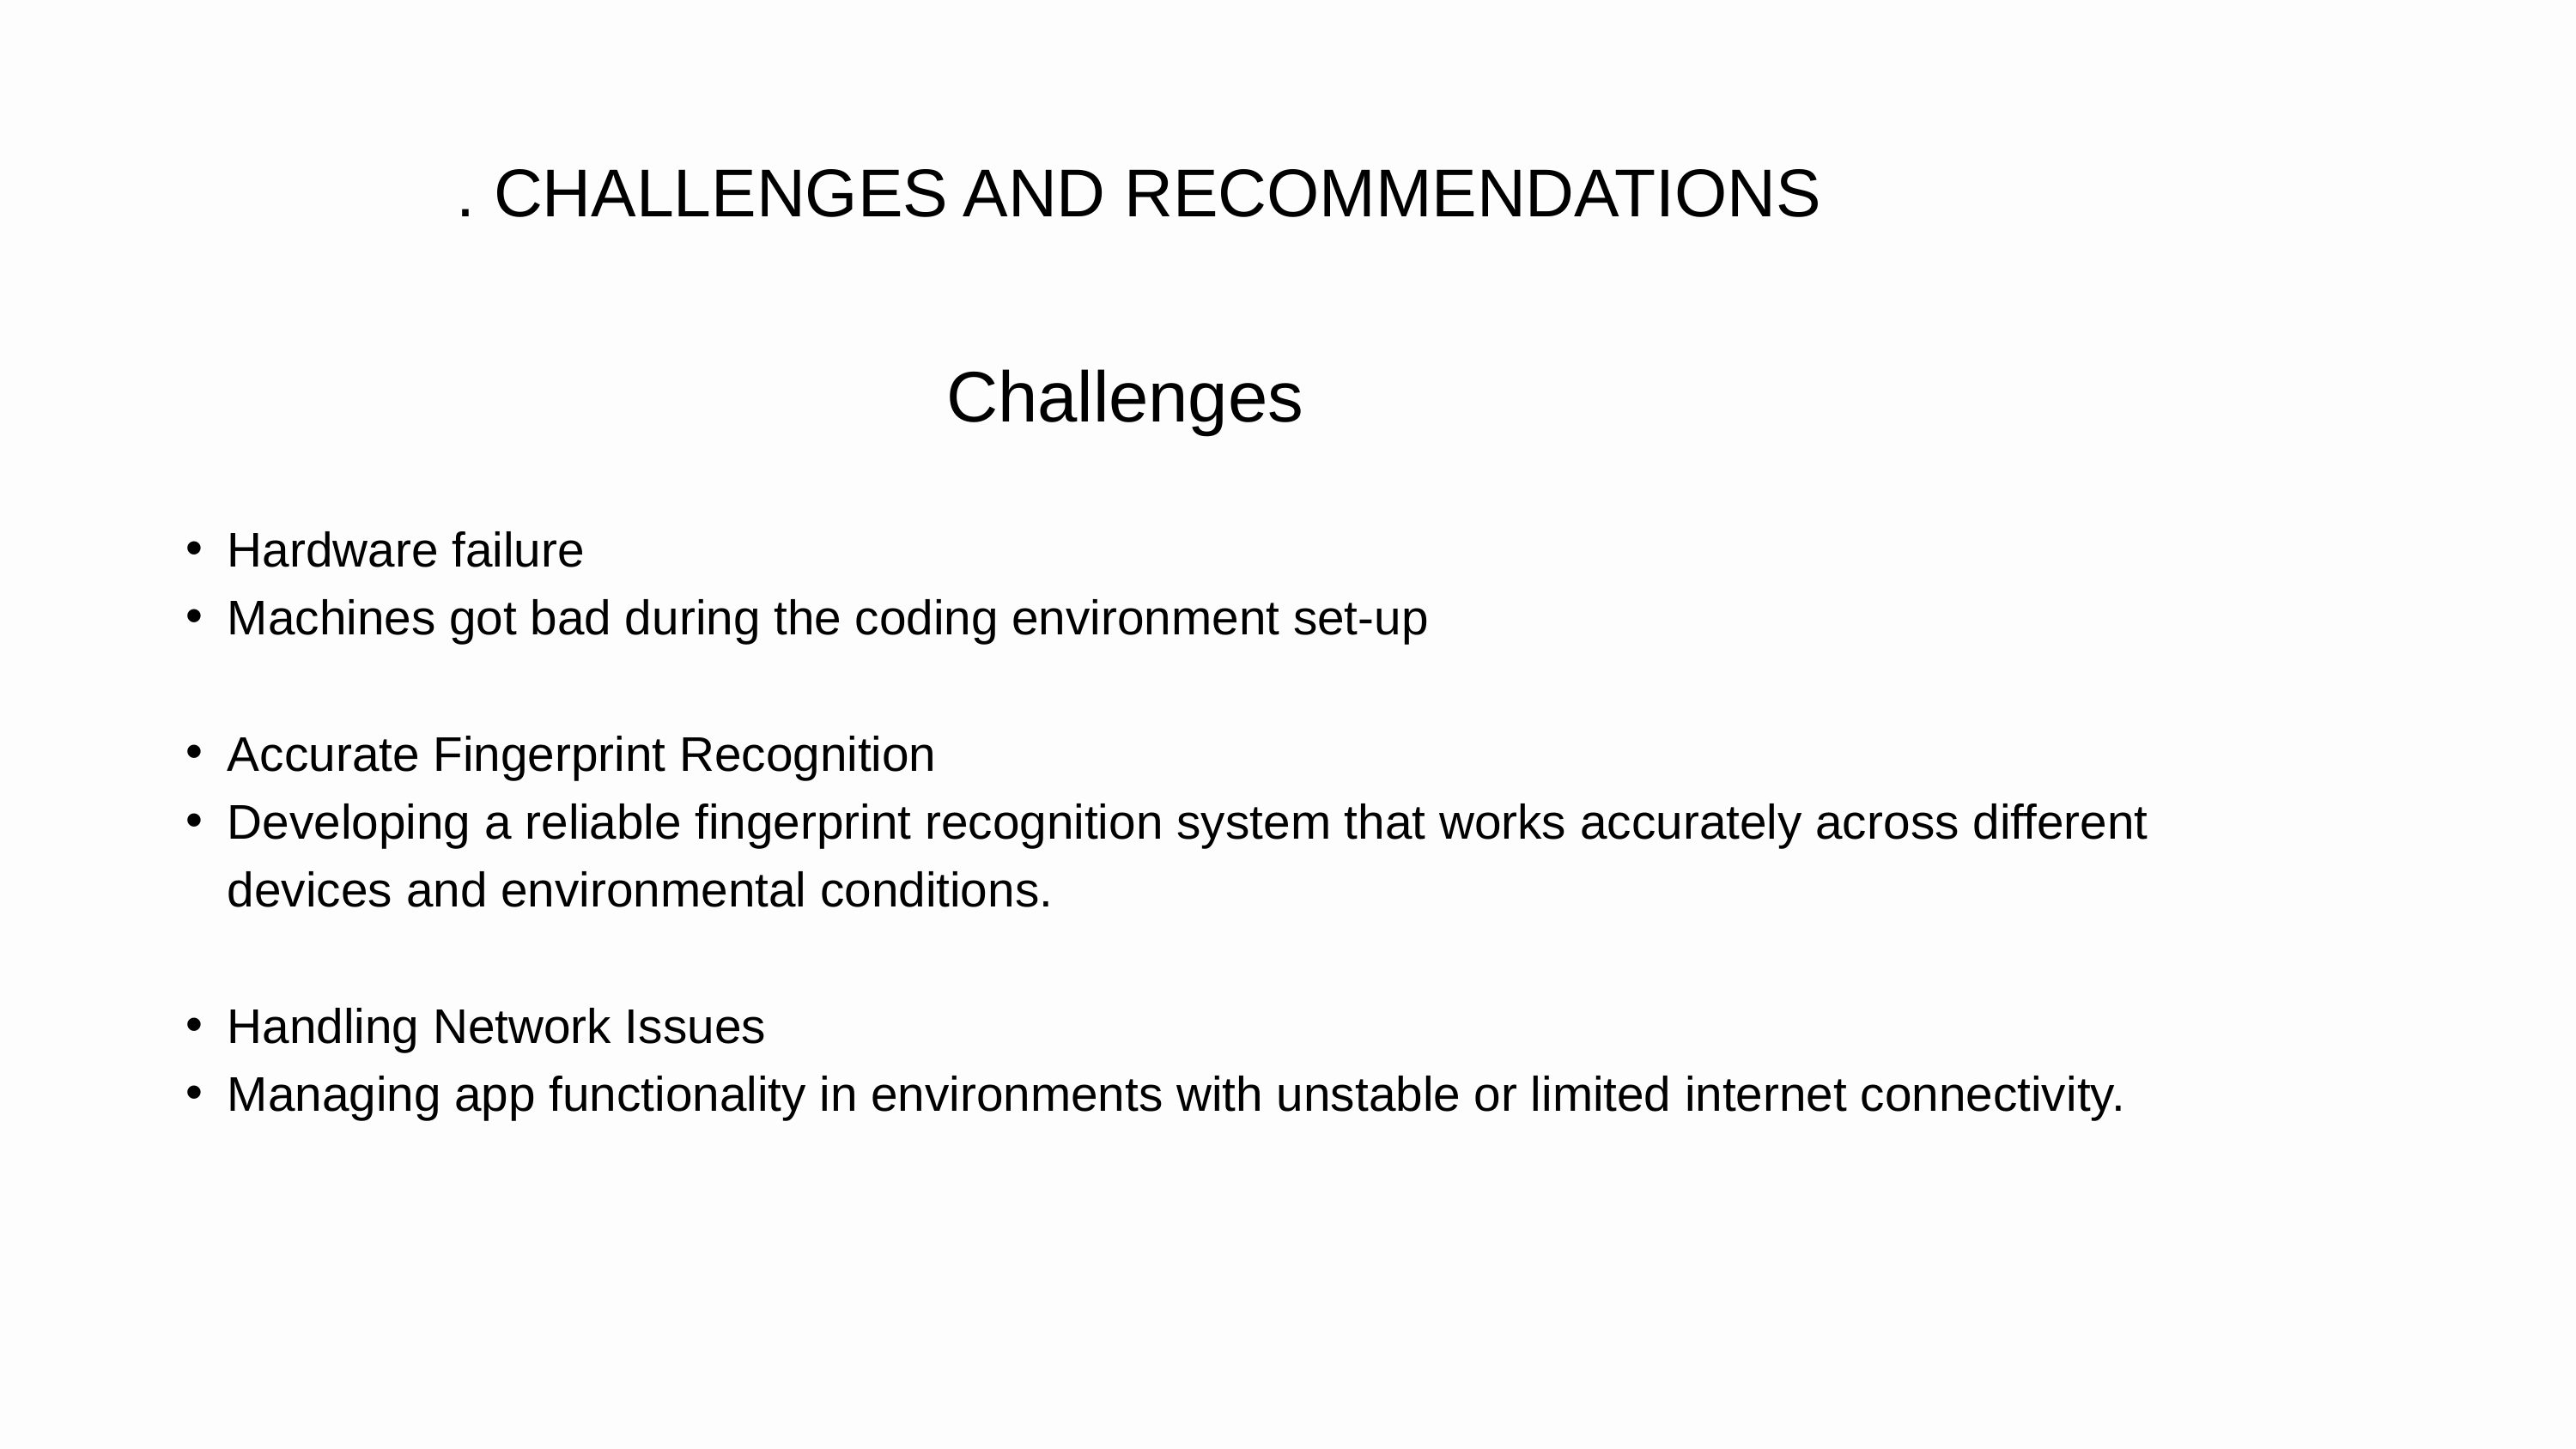

. CHALLENGES AND RECOMMENDATIONS
Challenges
Hardware failure
Machines got bad during the coding environment set-up

Accurate Fingerprint Recognition
Developing a reliable fingerprint recognition system that works accurately across different devices and environmental conditions.

Handling Network Issues
Managing app functionality in environments with unstable or limited internet connectivity.